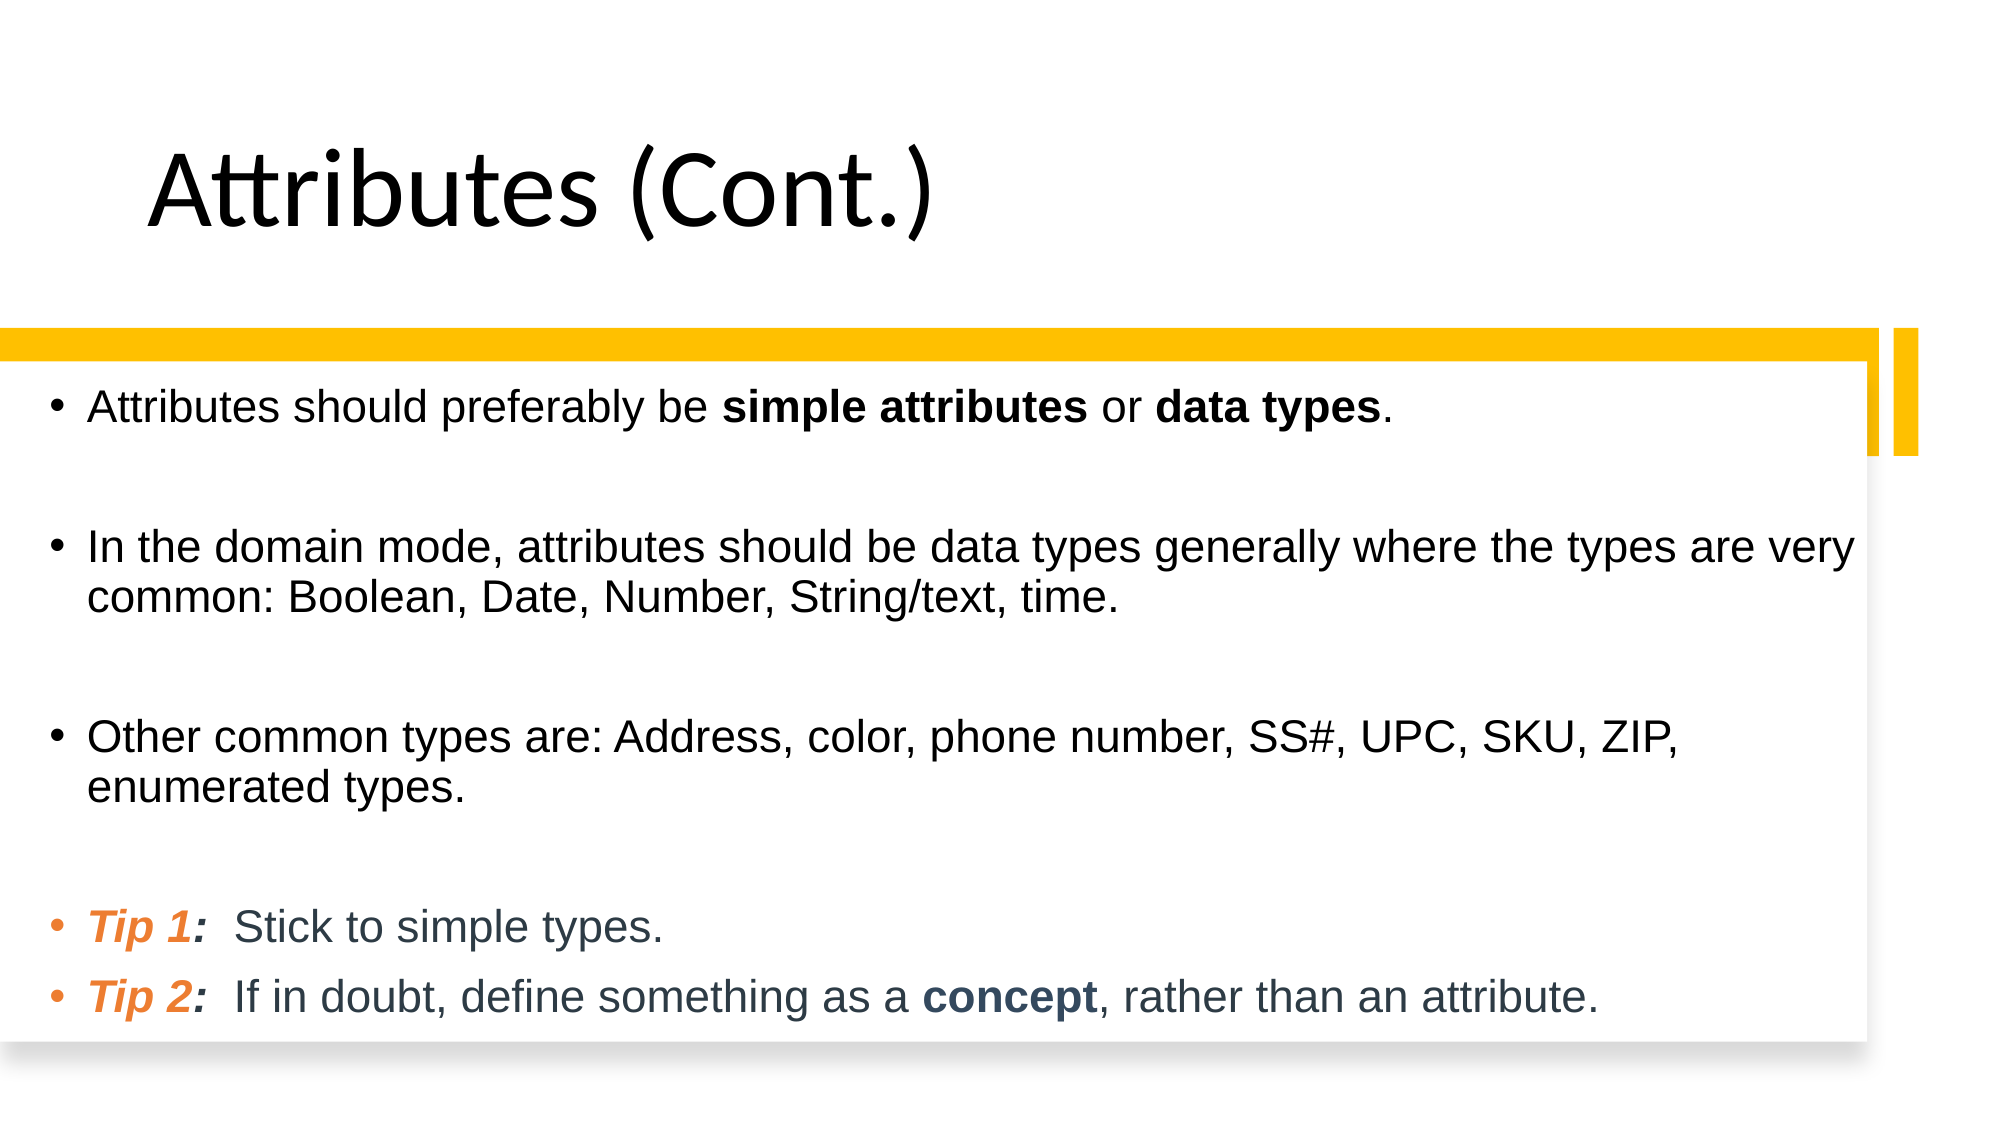

# Attributes (Cont.)

Attributes should preferably be simple attributes or data types.

In the domain mode, attributes should be data types generally where the types are very common: Boolean, Date, Number, String/text, time.

Other common types are: Address, color, phone number, SS#, UPC, SKU, ZIP, enumerated types.

Tip 1:  Stick to simple types.
Tip 2:  If in doubt, define something as a concept, rather than an attribute.

18